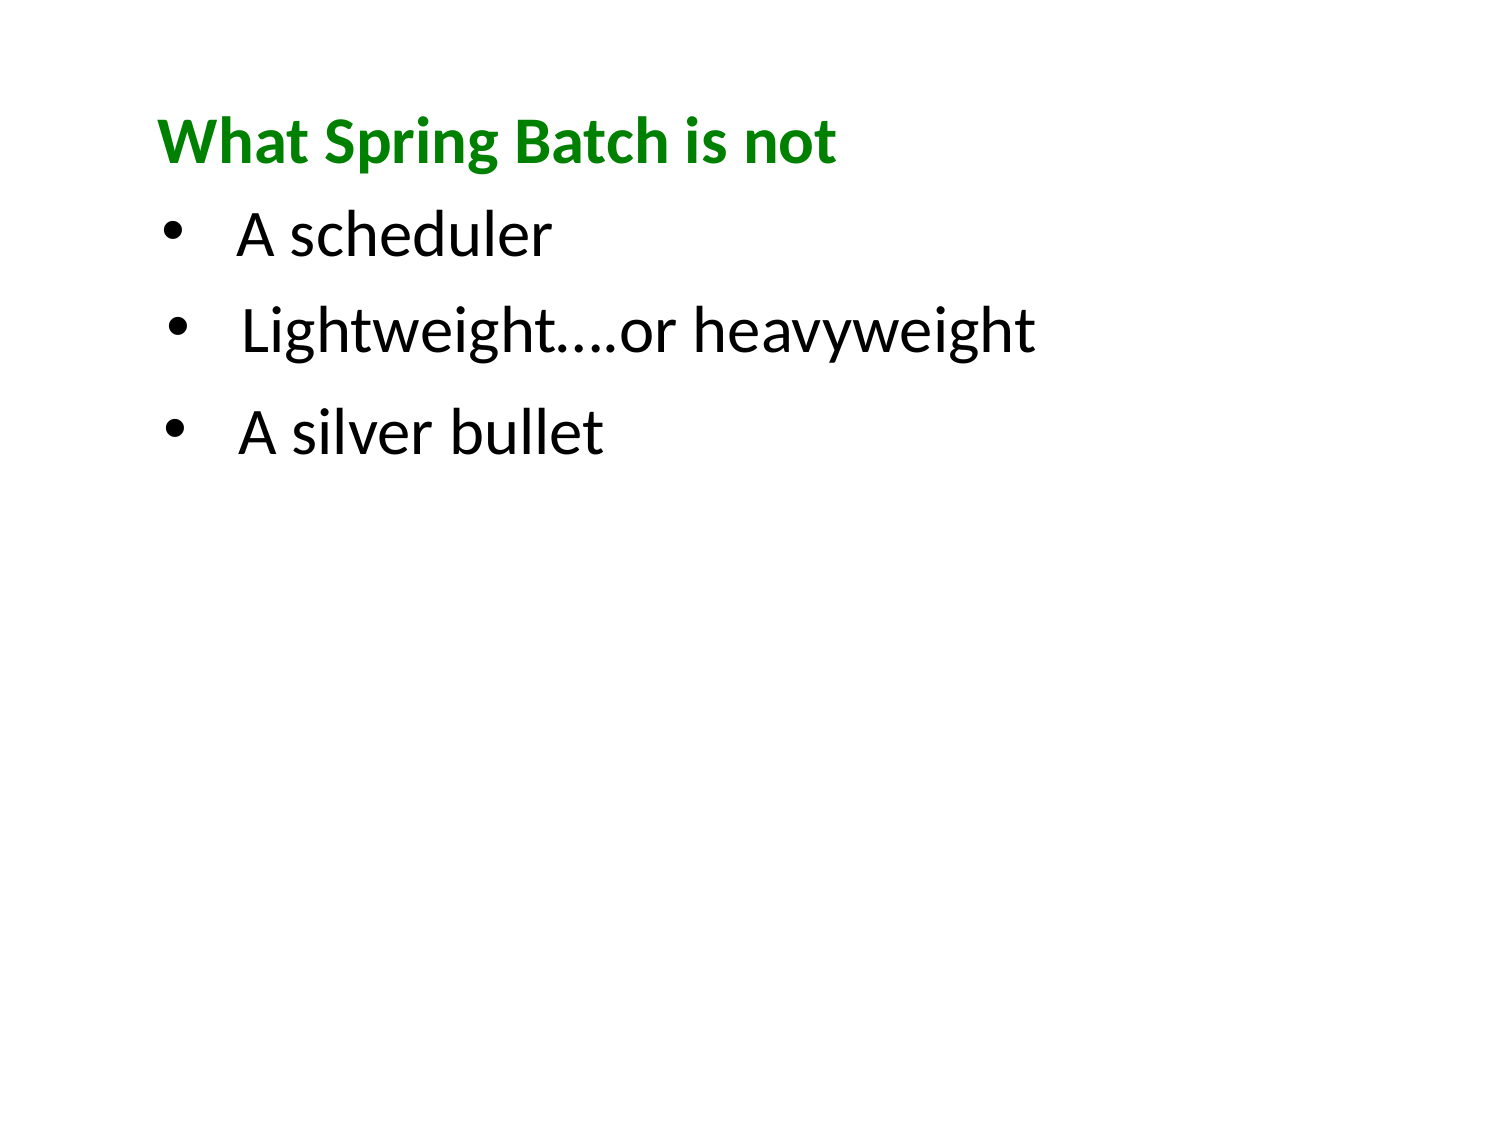

What Spring Batch is not
A scheduler
Lightweight….or heavyweight
A silver bullet